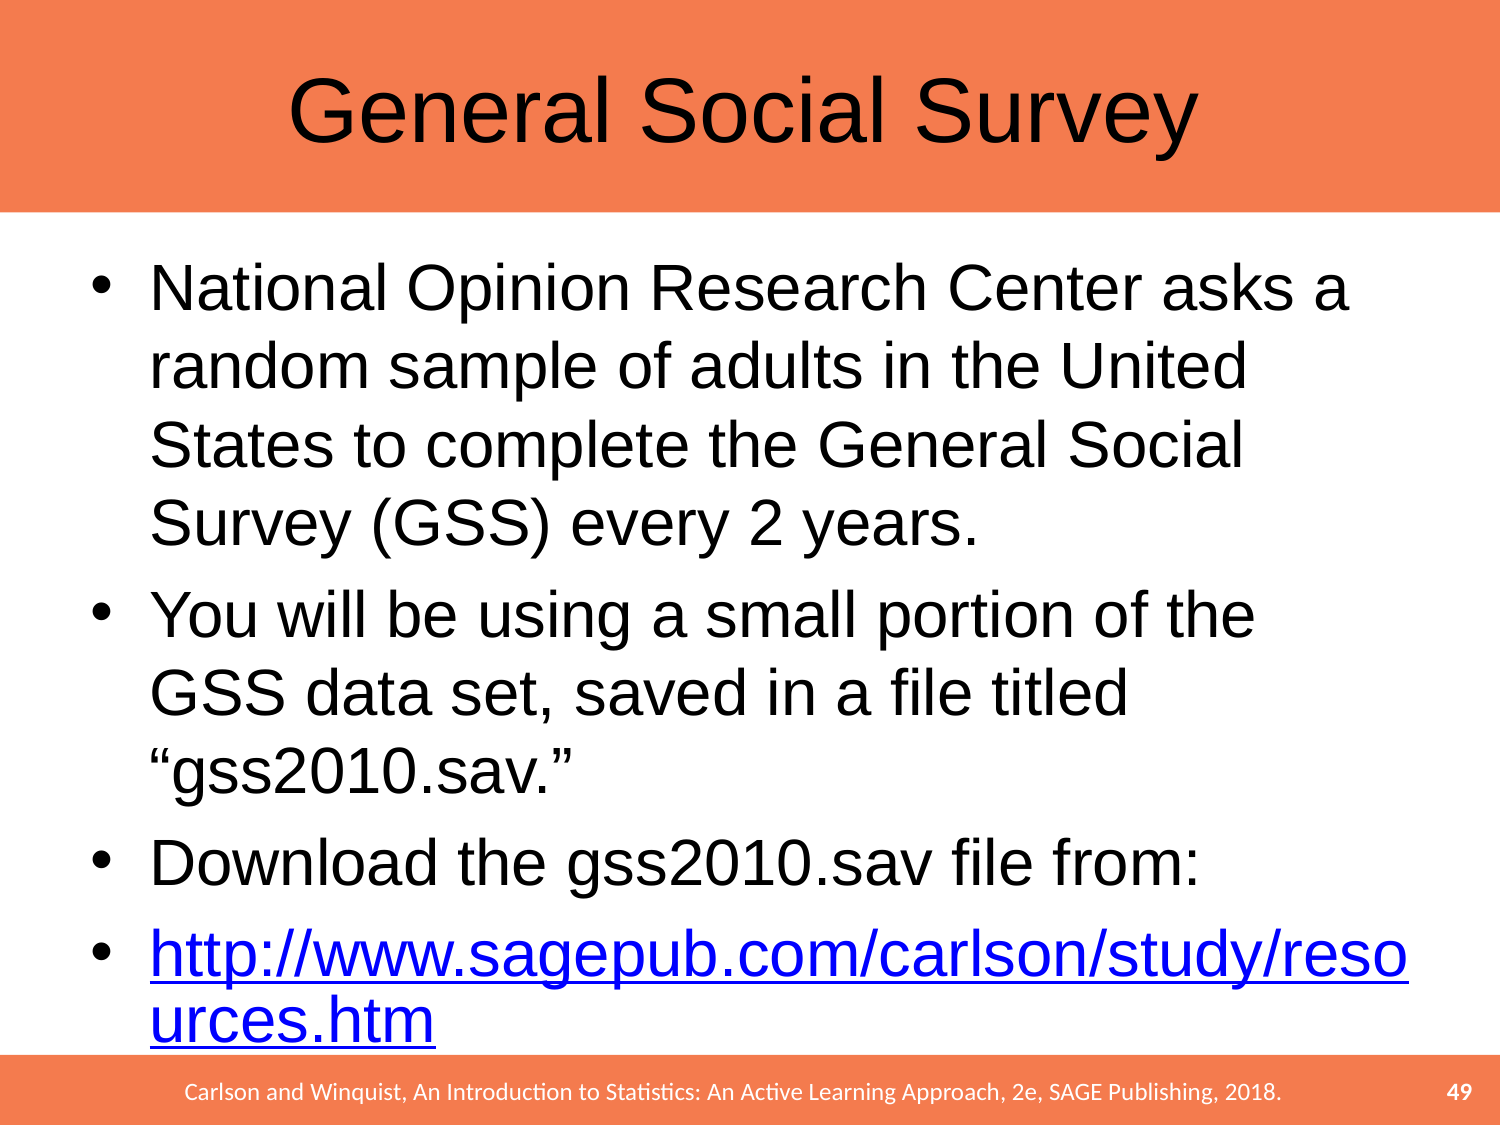

# General Social Survey
National Opinion Research Center asks a random sample of adults in the United States to complete the General Social Survey (GSS) every 2 years.
You will be using a small portion of the GSS data set, saved in a file titled “gss2010.sav.”
Download the gss2010.sav file from:
http://www.sagepub.com/carlson/study/resources.htm

49
Carlson and Winquist, An Introduction to Statistics: An Active Learning Approach, 2e, SAGE Publishing, 2018.